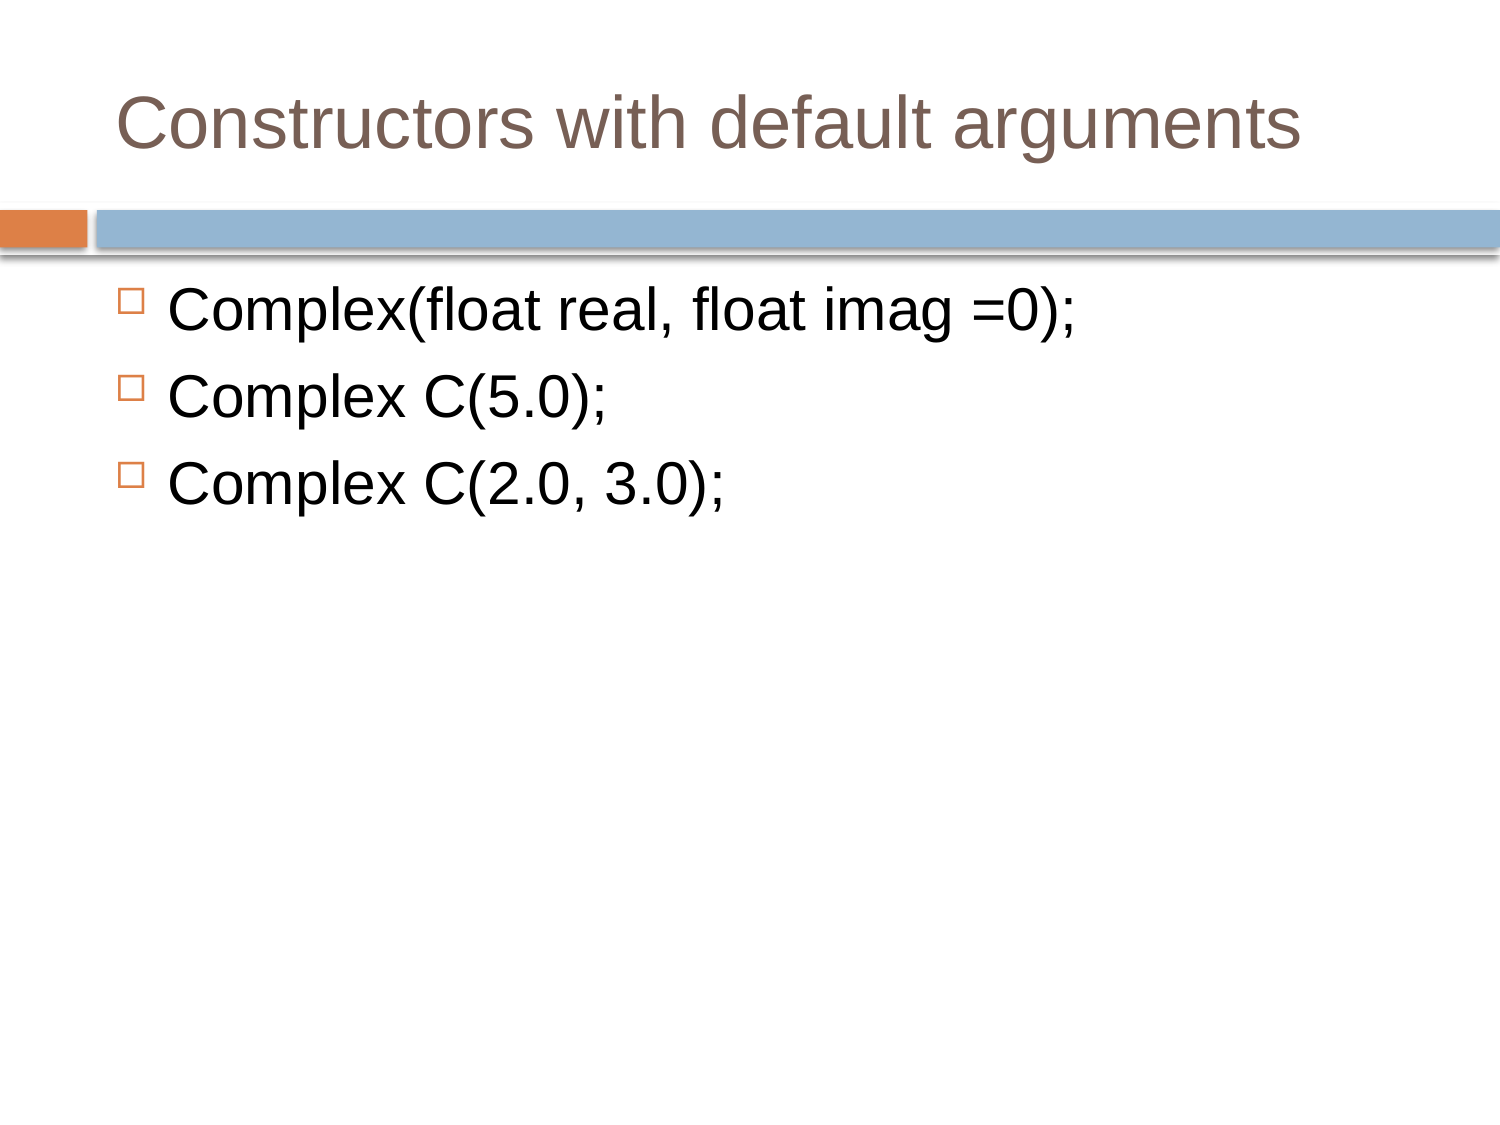

# Constructors with default arguments
Complex(float real, float imag =0);
Complex C(5.0);
Complex C(2.0, 3.0);